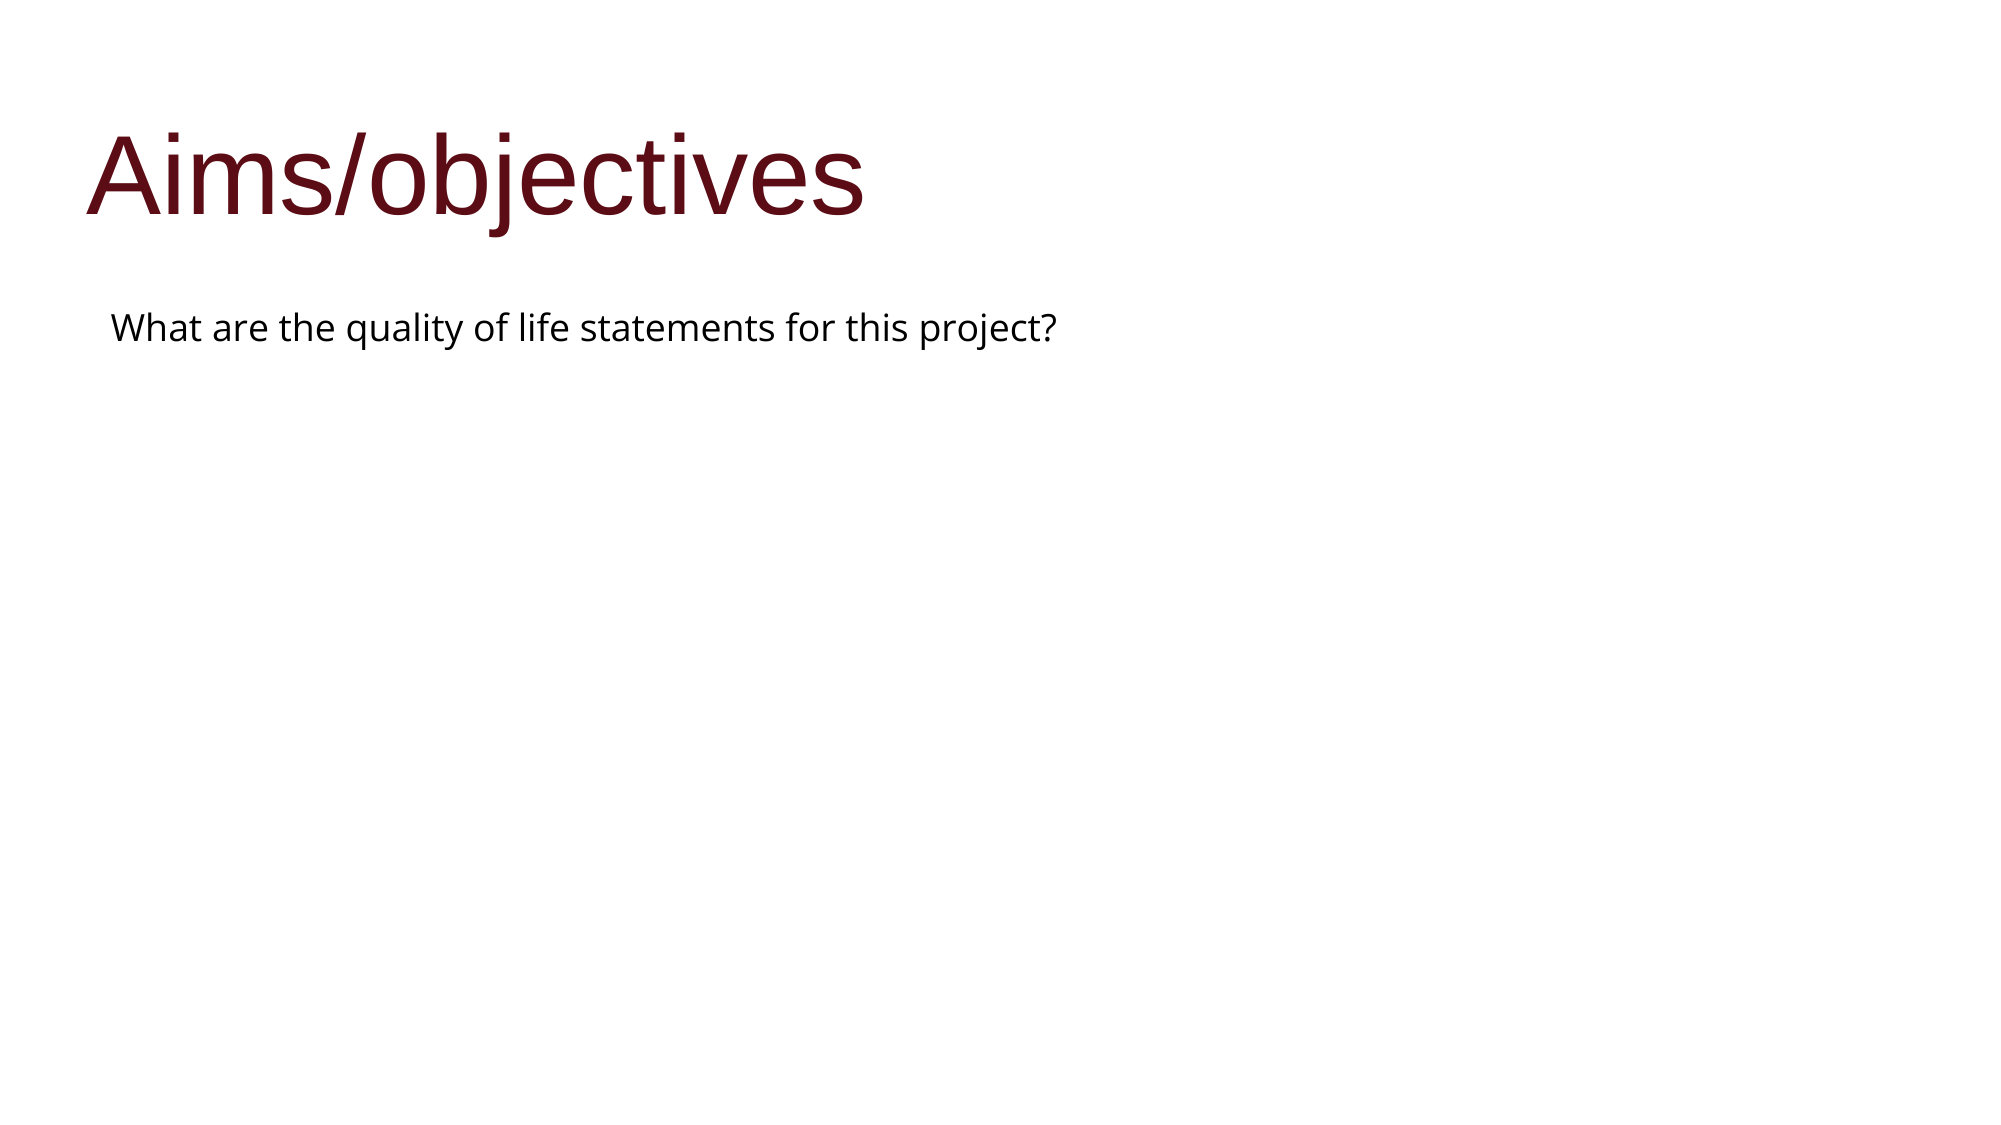

Aims/objectives

What are the quality of life statements for this project?